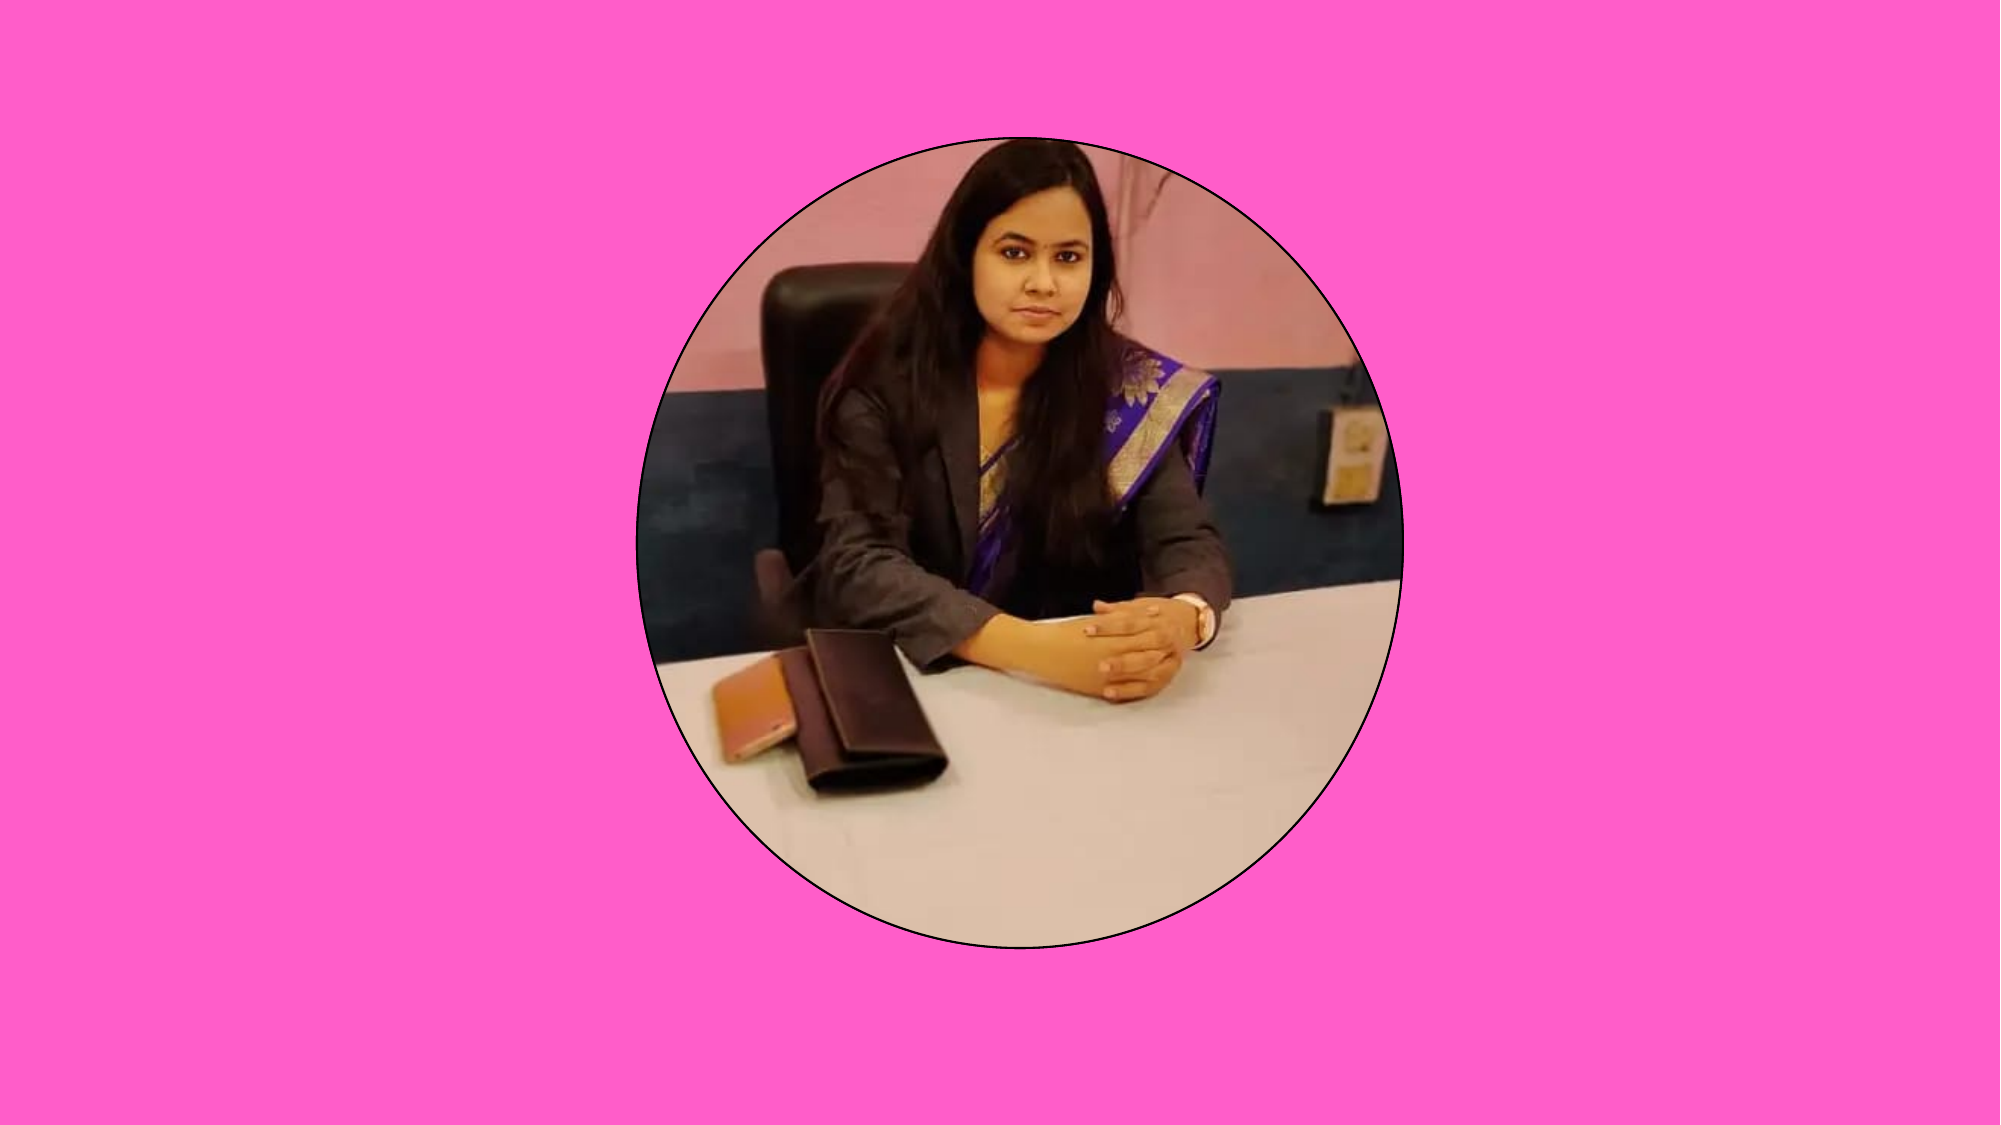

Nishi Aryan
ELECTRICAL ENGINEER (SUPERVISOR)
@
INDIAN RAILWAYS,
GOVT. OF INDIA